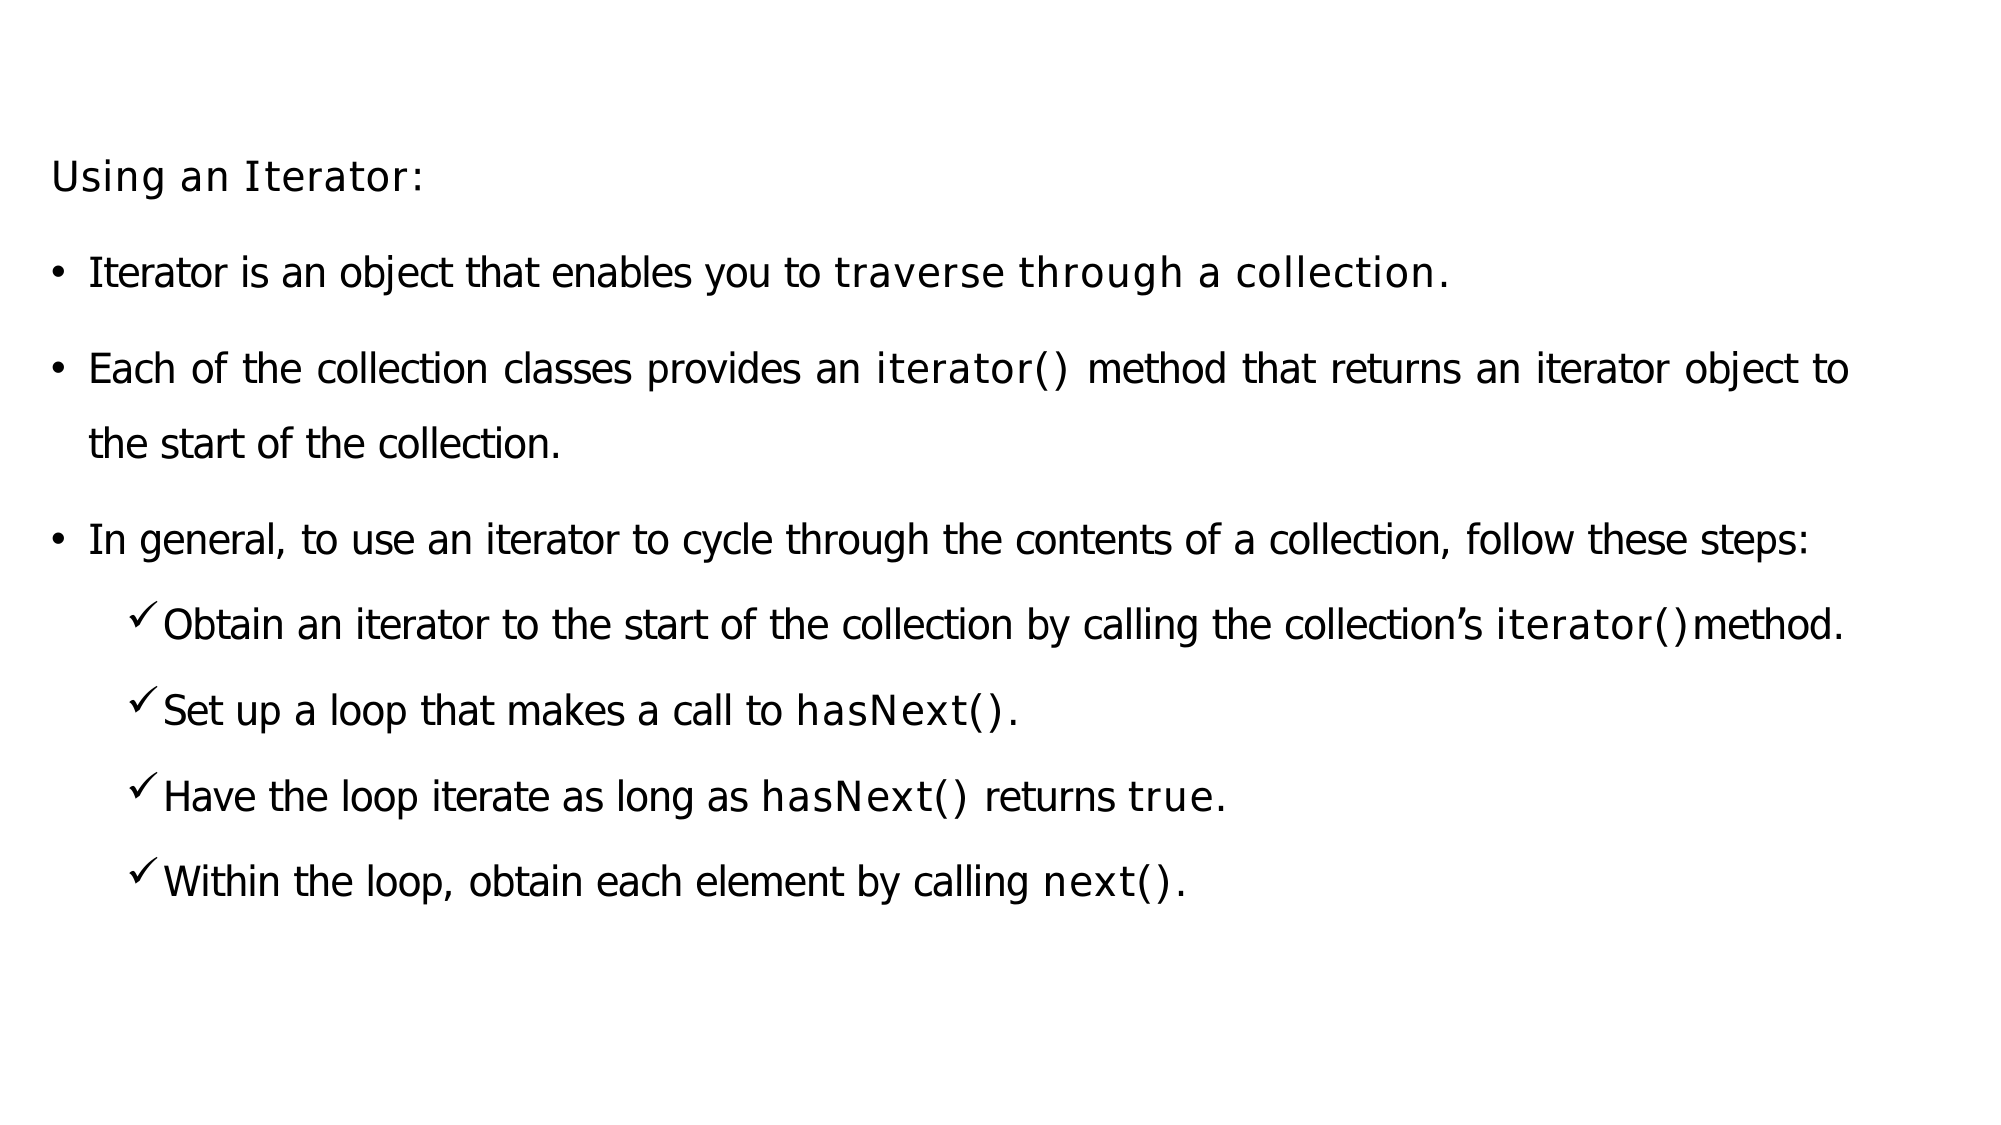

Using an Iterator:
Iterator is an object that enables you to traverse through a collection.
Each of the collection classes provides an iterator() method that returns an iterator object to the start of the collection.
In general, to use an iterator to cycle through the contents of a collection, follow these steps:
Obtain an iterator to the start of the collection by calling the collection’s iterator()method.
Set up a loop that makes a call to hasNext().
Have the loop iterate as long as hasNext() returns true.
Within the loop, obtain each element by calling next().